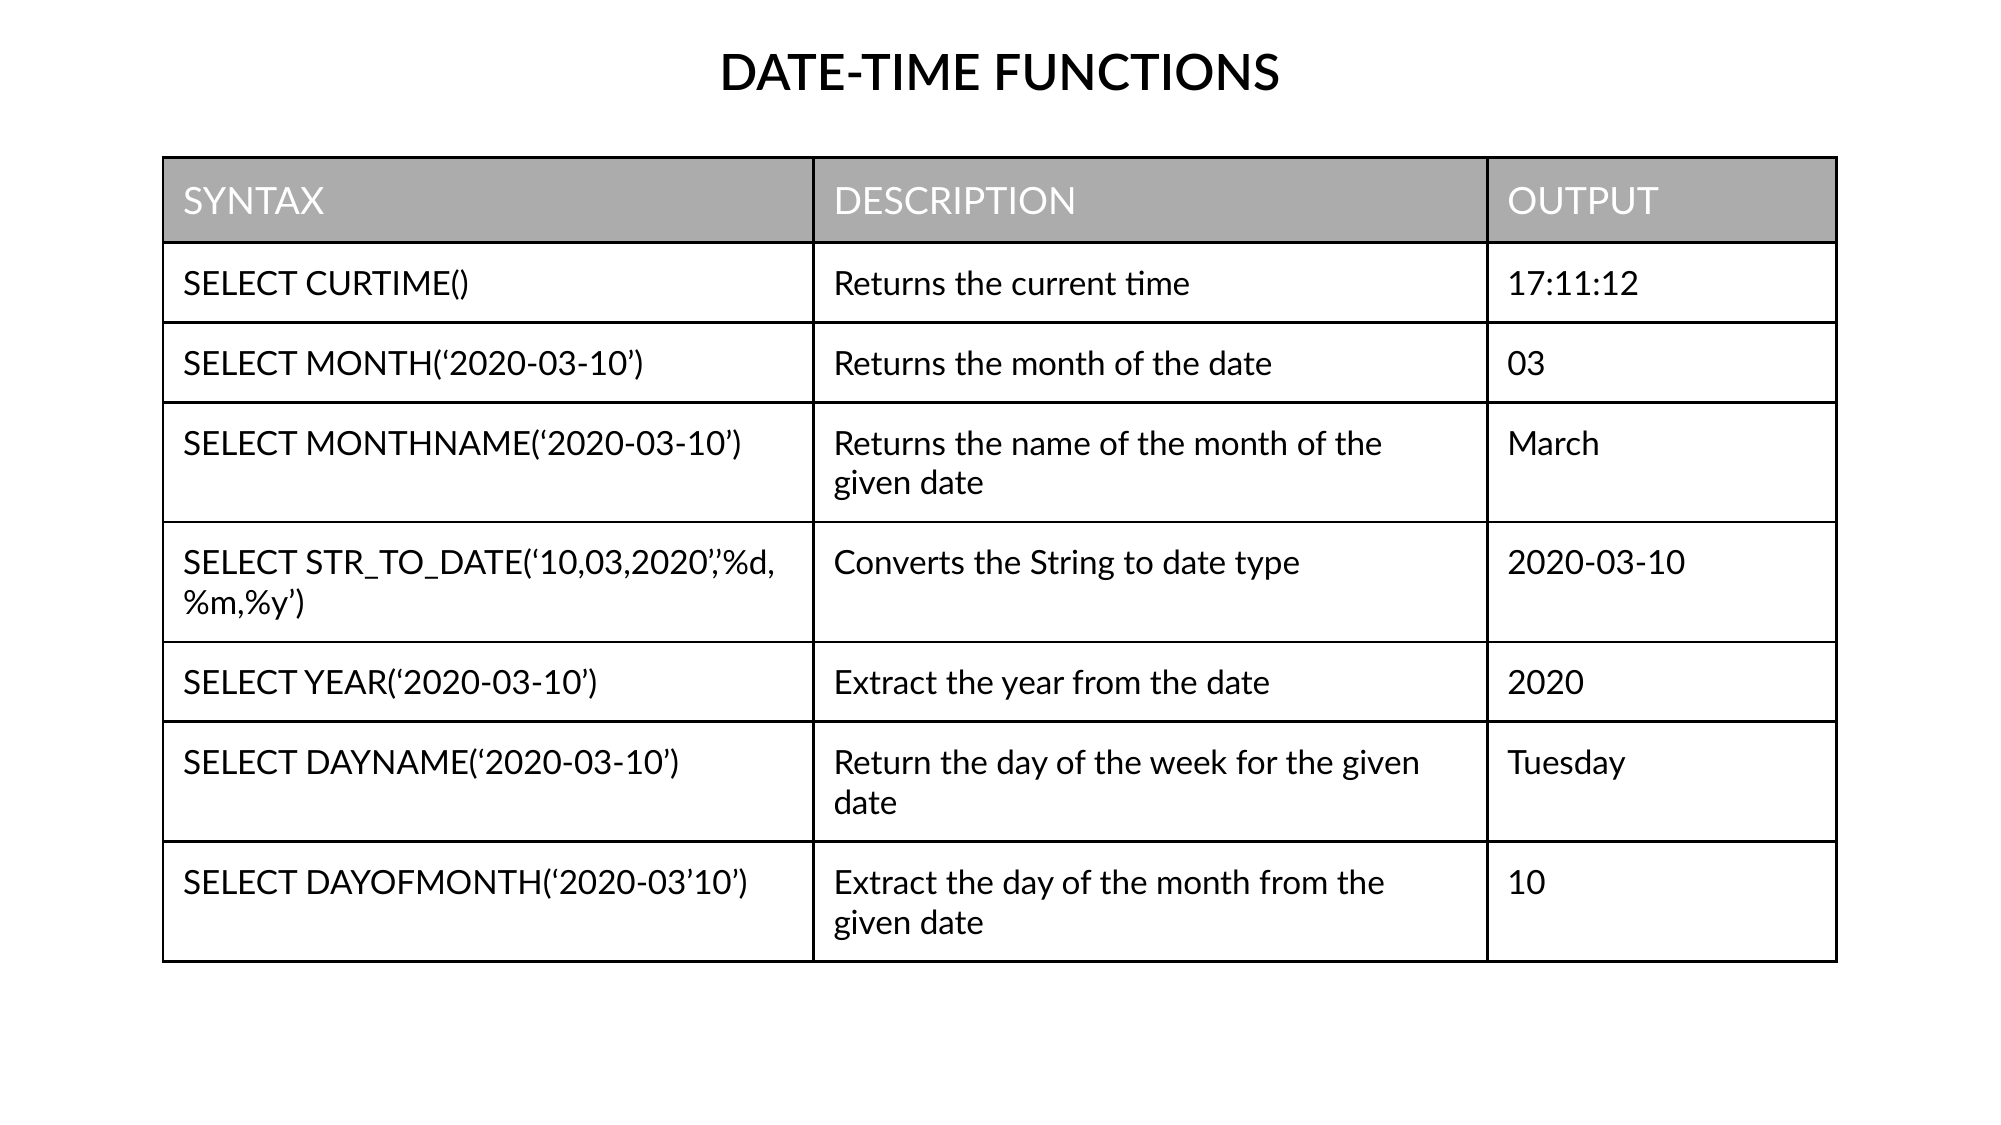

DATE-TIME FUNCTIONS
| SYNTAX | DESCRIPTION | OUTPUT |
| --- | --- | --- |
| SELECT CURTIME() | Returns the current time | 17:11:12 |
| SELECT MONTH(‘2020-03-10’) | Returns the month of the date | 03 |
| SELECT MONTHNAME(‘2020-03-10’) | Returns the name of the month of the given date | March |
| SELECT STR\_TO\_DATE(‘10,03,2020’,’%d,%m,%y’) | Converts the String to date type | 2020-03-10 |
| SELECT YEAR(‘2020-03-10’) | Extract the year from the date | 2020 |
| SELECT DAYNAME(‘2020-03-10’) | Return the day of the week for the given date | Tuesday |
| SELECT DAYOFMONTH(‘2020-03’10’) | Extract the day of the month from the given date | 10 |